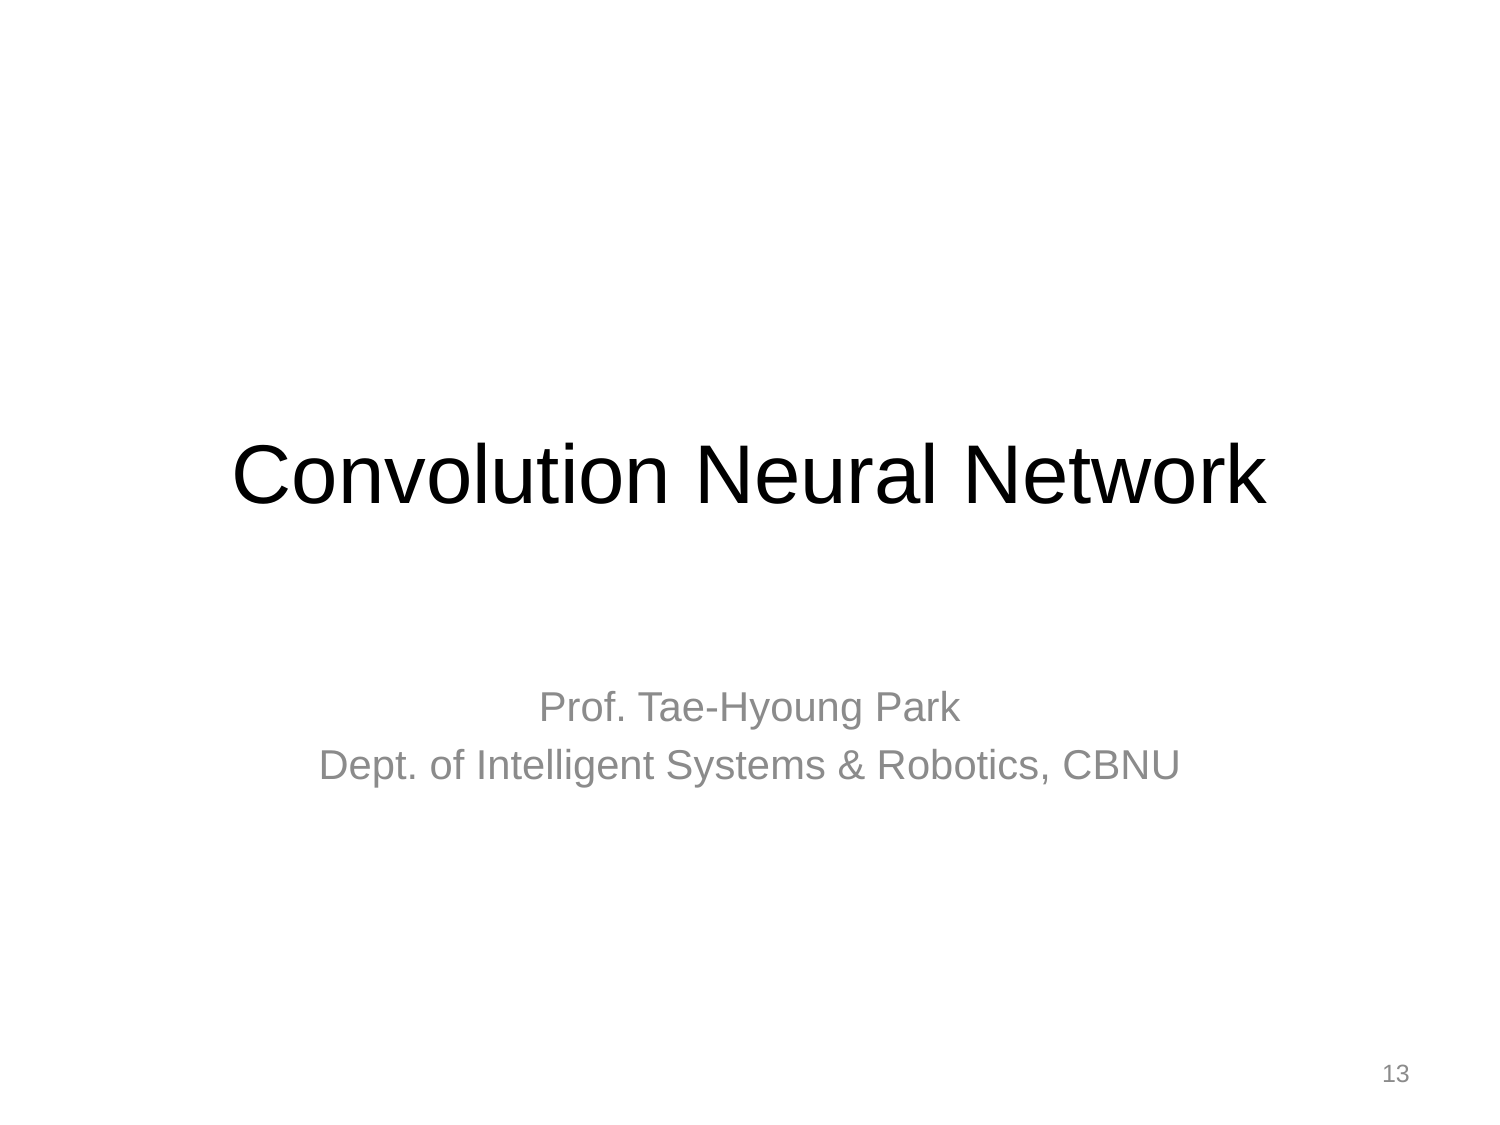

# Convolution Neural Network
Prof. Tae-Hyoung Park
Dept. of Intelligent Systems & Robotics, CBNU

13